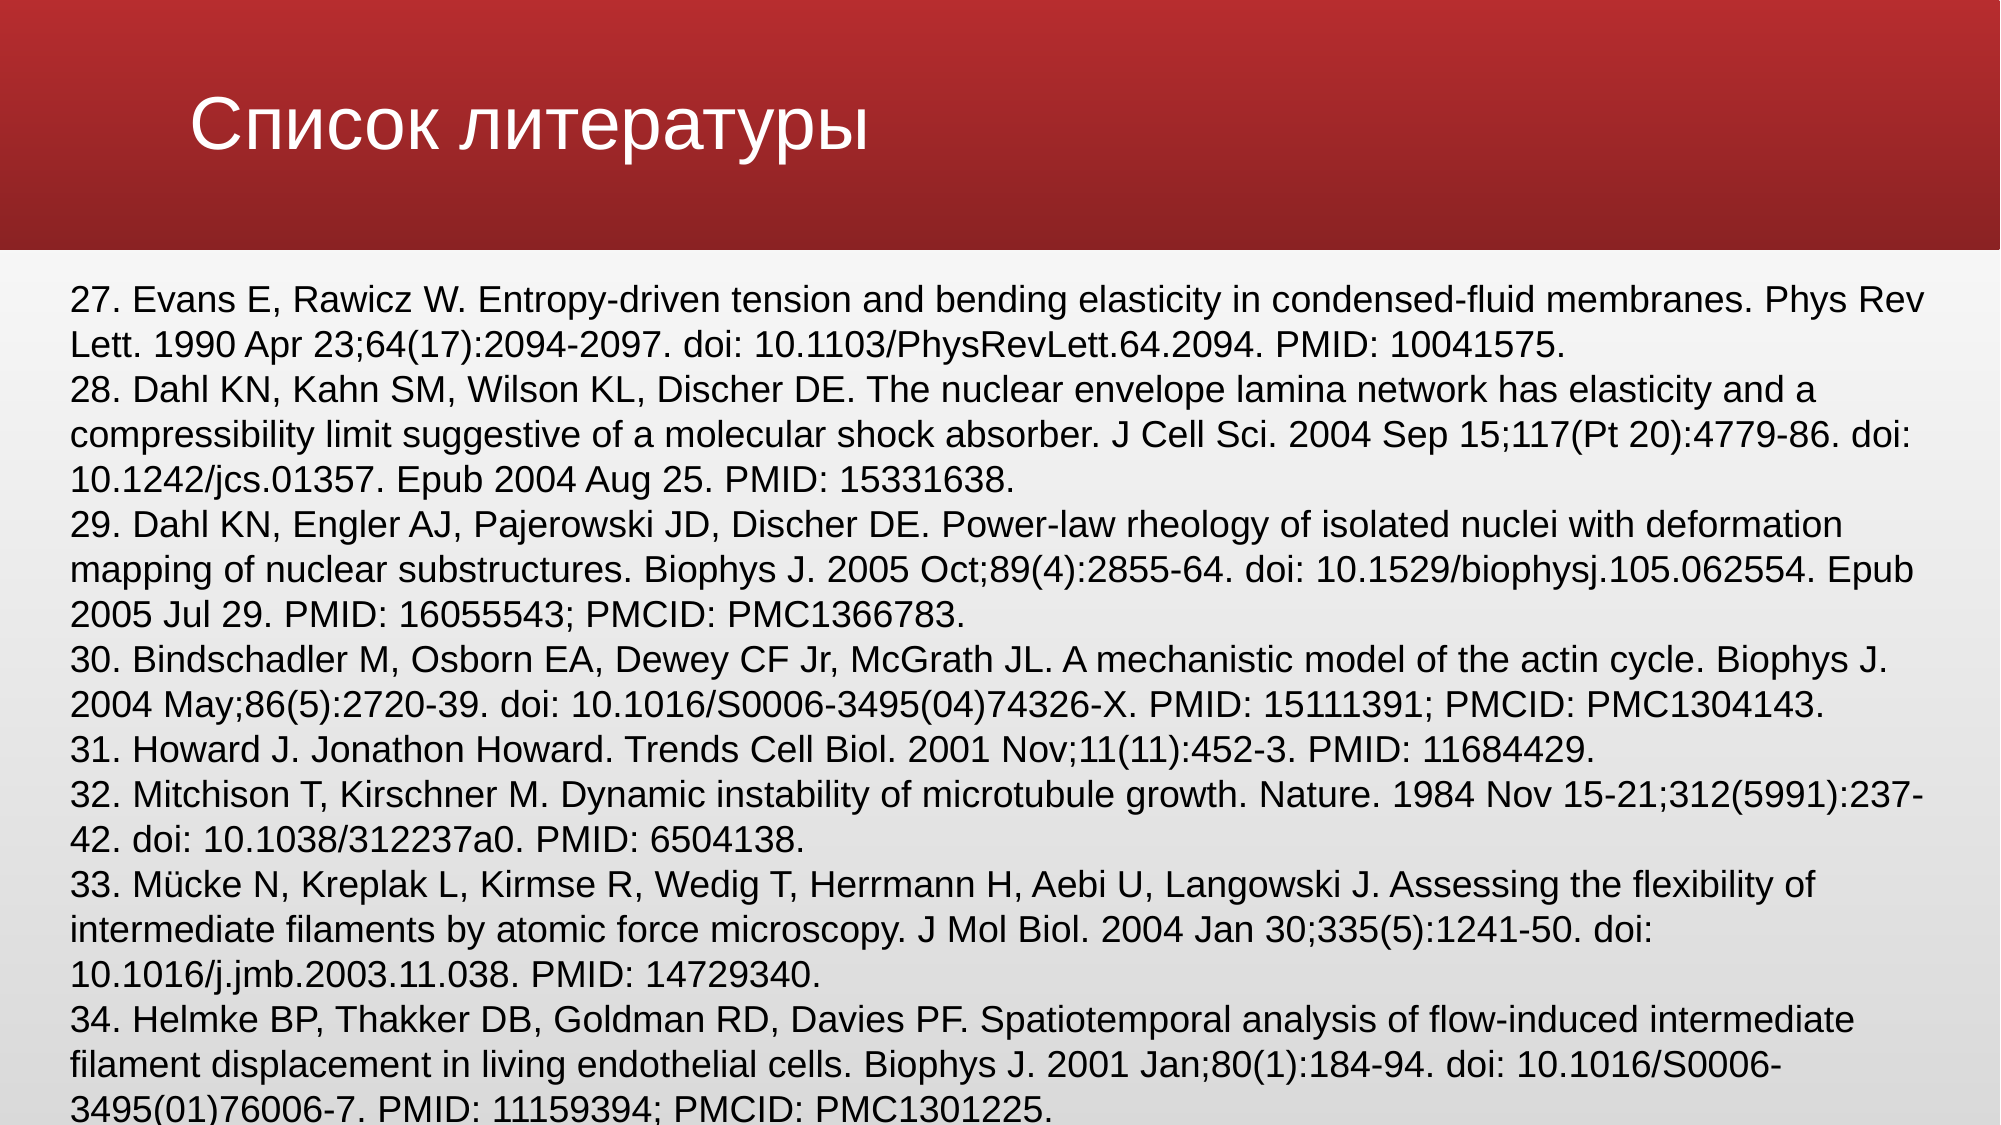

# Список литературы
27. Evans E, Rawicz W. Entropy-driven tension and bending elasticity in condensed-fluid membranes. Phys Rev Lett. 1990 Apr 23;64(17):2094-2097. doi: 10.1103/PhysRevLett.64.2094. PMID: 10041575.
28. Dahl KN, Kahn SM, Wilson KL, Discher DE. The nuclear envelope lamina network has elasticity and a compressibility limit suggestive of a molecular shock absorber. J Cell Sci. 2004 Sep 15;117(Pt 20):4779-86. doi: 10.1242/jcs.01357. Epub 2004 Aug 25. PMID: 15331638.
29. Dahl KN, Engler AJ, Pajerowski JD, Discher DE. Power-law rheology of isolated nuclei with deformation mapping of nuclear substructures. Biophys J. 2005 Oct;89(4):2855-64. doi: 10.1529/biophysj.105.062554. Epub 2005 Jul 29. PMID: 16055543; PMCID: PMC1366783.
30. Bindschadler M, Osborn EA, Dewey CF Jr, McGrath JL. A mechanistic model of the actin cycle. Biophys J. 2004 May;86(5):2720-39. doi: 10.1016/S0006-3495(04)74326-X. PMID: 15111391; PMCID: PMC1304143.
31. Howard J. Jonathon Howard. Trends Cell Biol. 2001 Nov;11(11):452-3. PMID: 11684429.
32. Mitchison T, Kirschner M. Dynamic instability of microtubule growth. Nature. 1984 Nov 15-21;312(5991):237-42. doi: 10.1038/312237a0. PMID: 6504138.
33. Mücke N, Kreplak L, Kirmse R, Wedig T, Herrmann H, Aebi U, Langowski J. Assessing the flexibility of intermediate filaments by atomic force microscopy. J Mol Biol. 2004 Jan 30;335(5):1241-50. doi: 10.1016/j.jmb.2003.11.038. PMID: 14729340.
34. Helmke BP, Thakker DB, Goldman RD, Davies PF. Spatiotemporal analysis of flow-induced intermediate filament displacement in living endothelial cells. Biophys J. 2001 Jan;80(1):184-94. doi: 10.1016/S0006-3495(01)76006-7. PMID: 11159394; PMCID: PMC1301225.